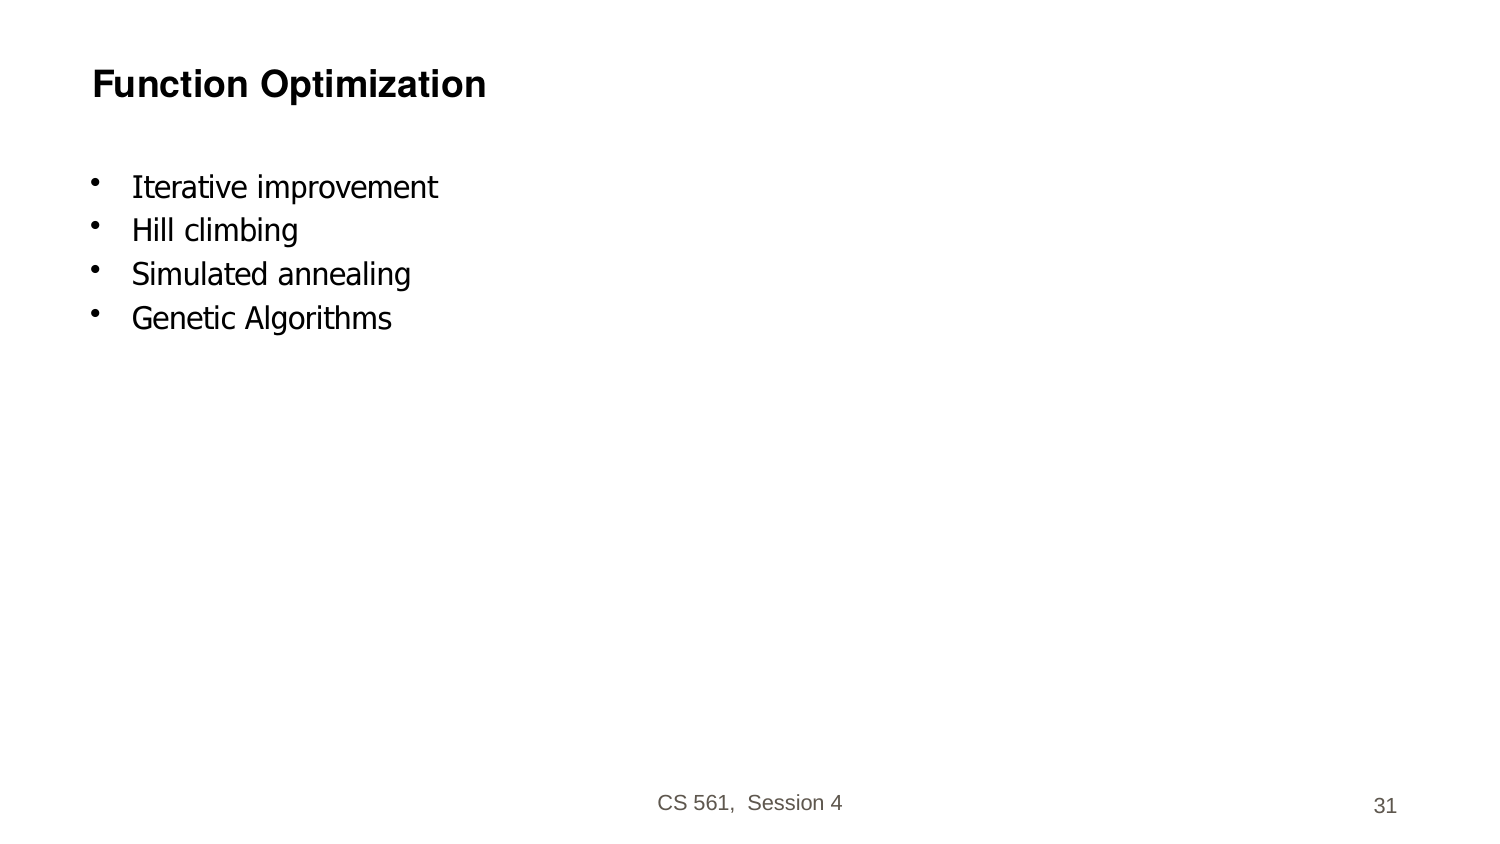

# Function Optimization
Iterative improvement
Hill climbing
Simulated annealing
Genetic Algorithms
CS 561,  Session 4
31